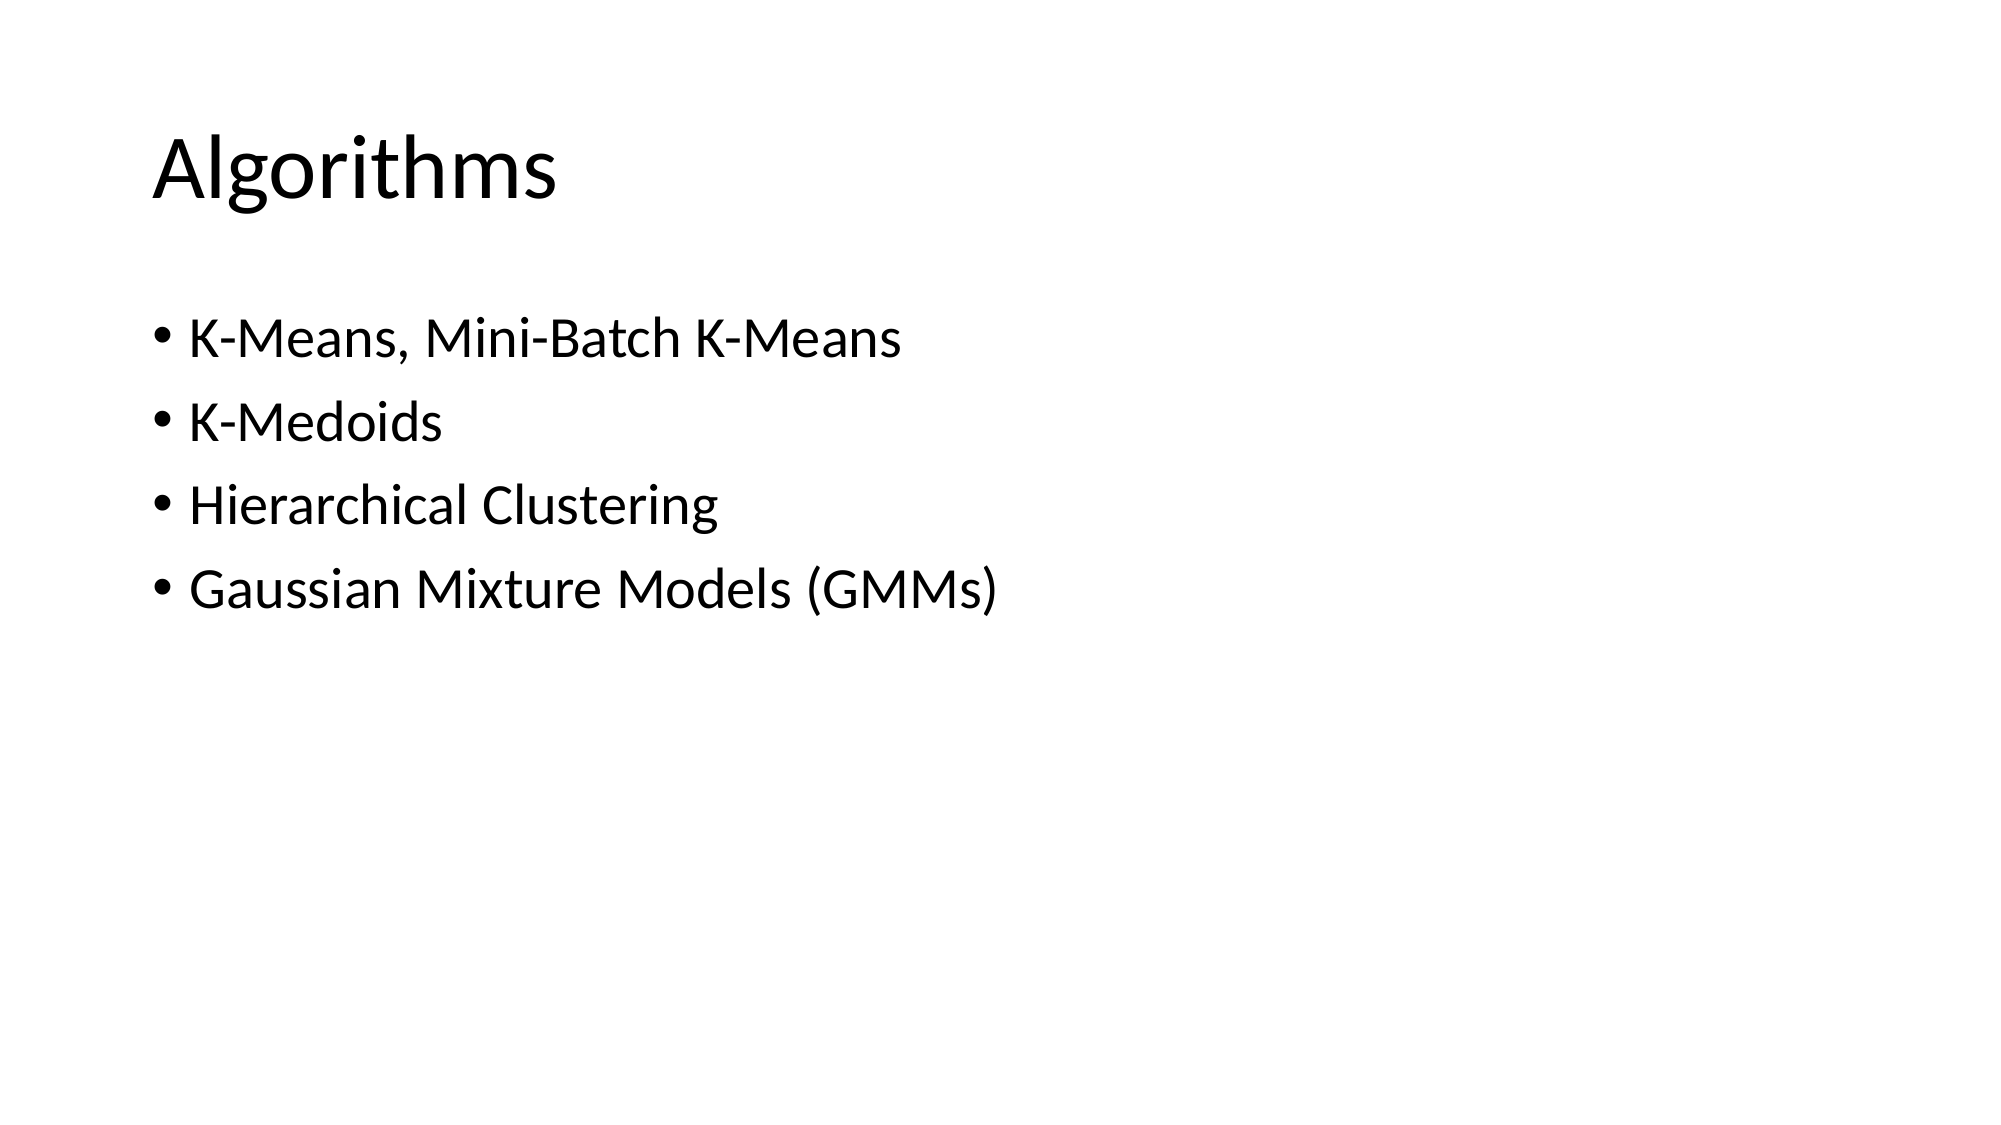

# Algorithms
K-Means, Mini-Batch K-Means
K-Medoids
Hierarchical Clustering
Gaussian Mixture Models (GMMs)